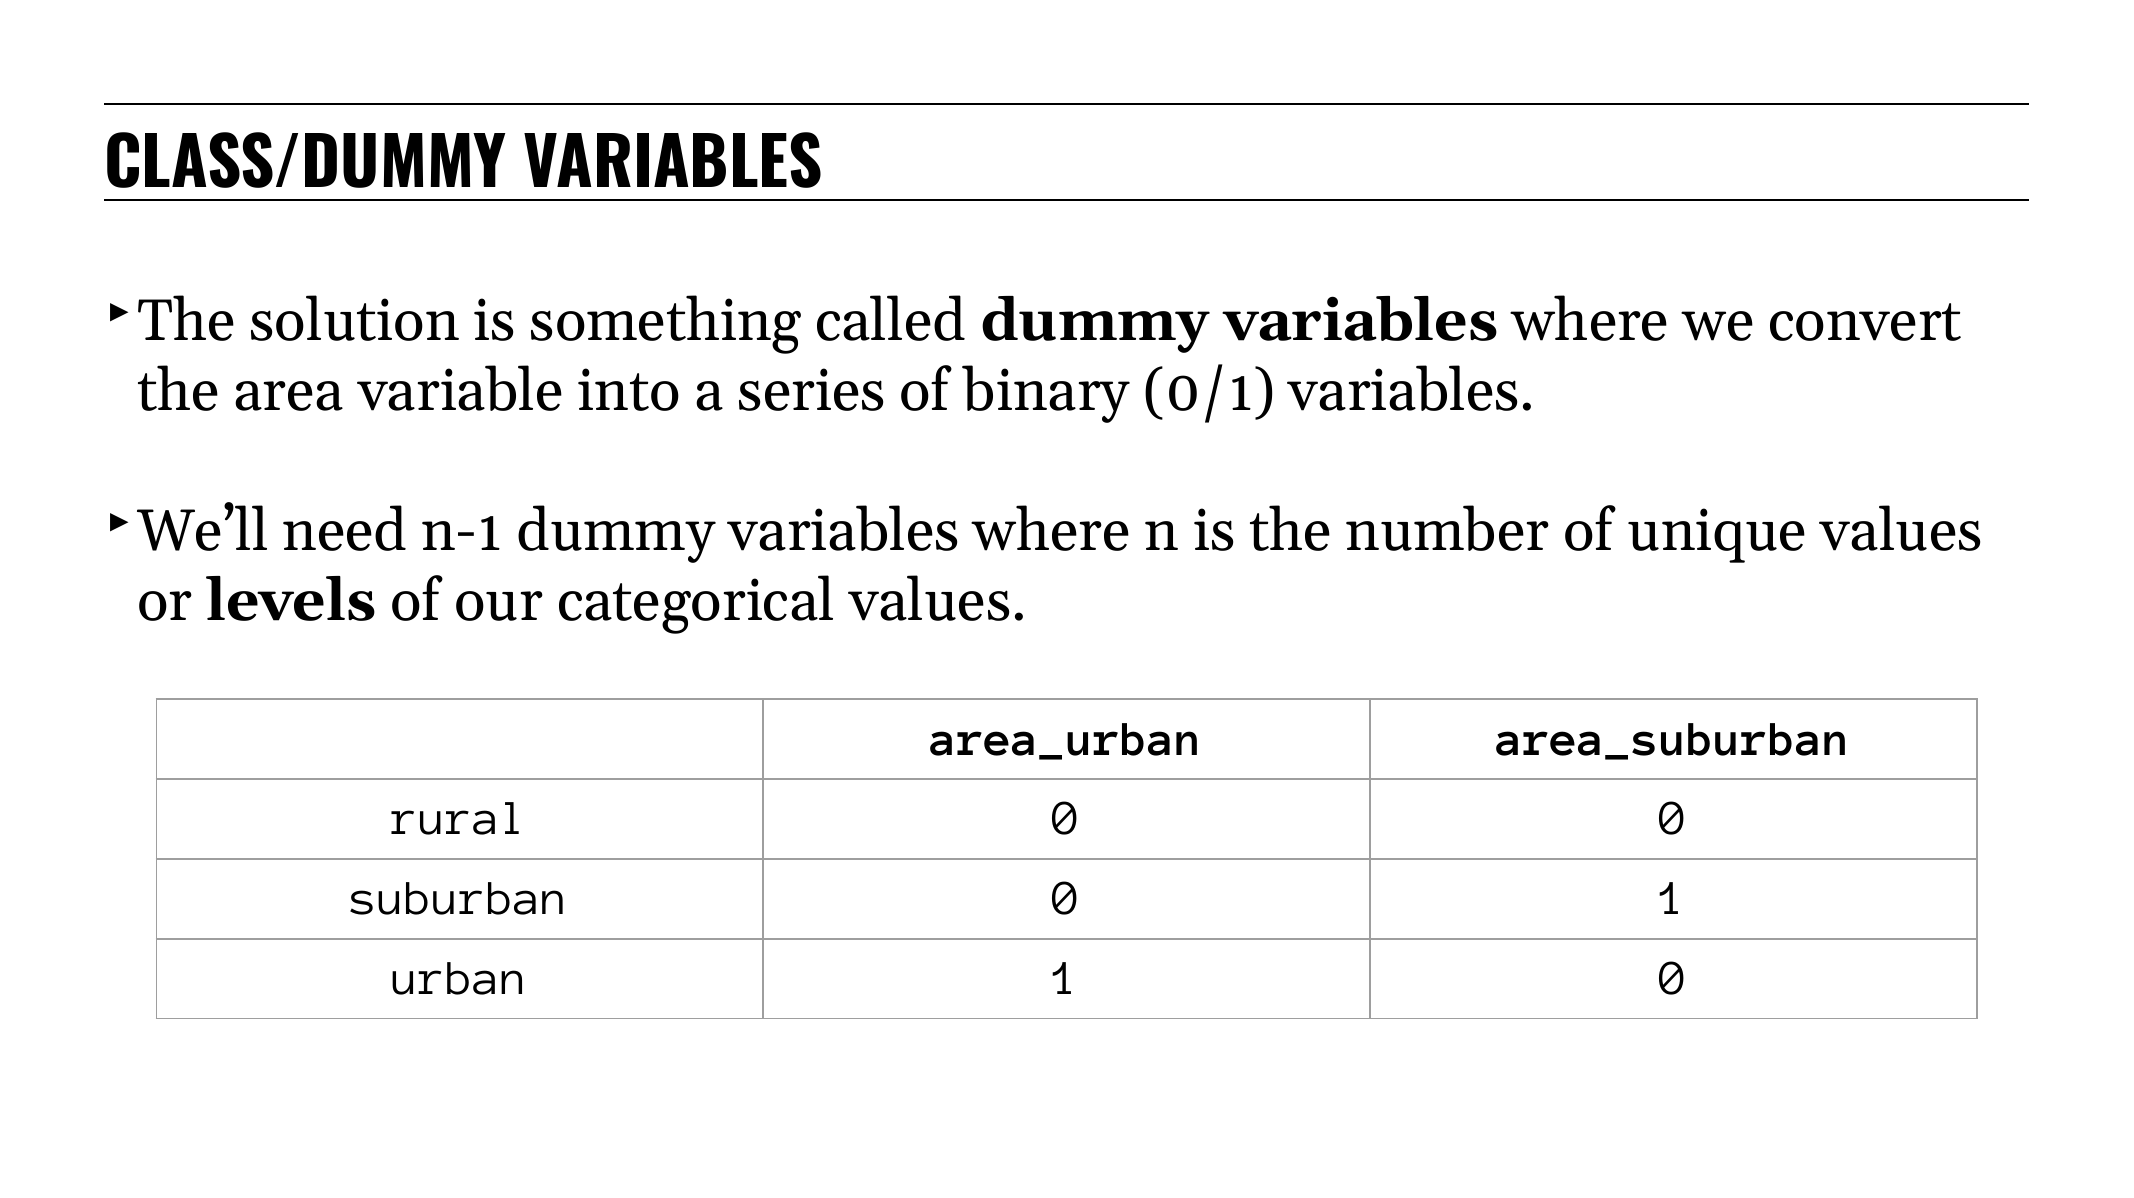

CLASS/DUMMY VARIABLES

The solution is something called dummy variables where we convert the area variable into a series of binary (0/1) variables.

We’ll need n-1 dummy variables where n is the number of unique values or levels of our categorical values.

|  | area\_urban | area\_suburban |
| --- | --- | --- |
| rural | 0 | 0 |
| suburban | 0 | 1 |
| urban | 1 | 0 |